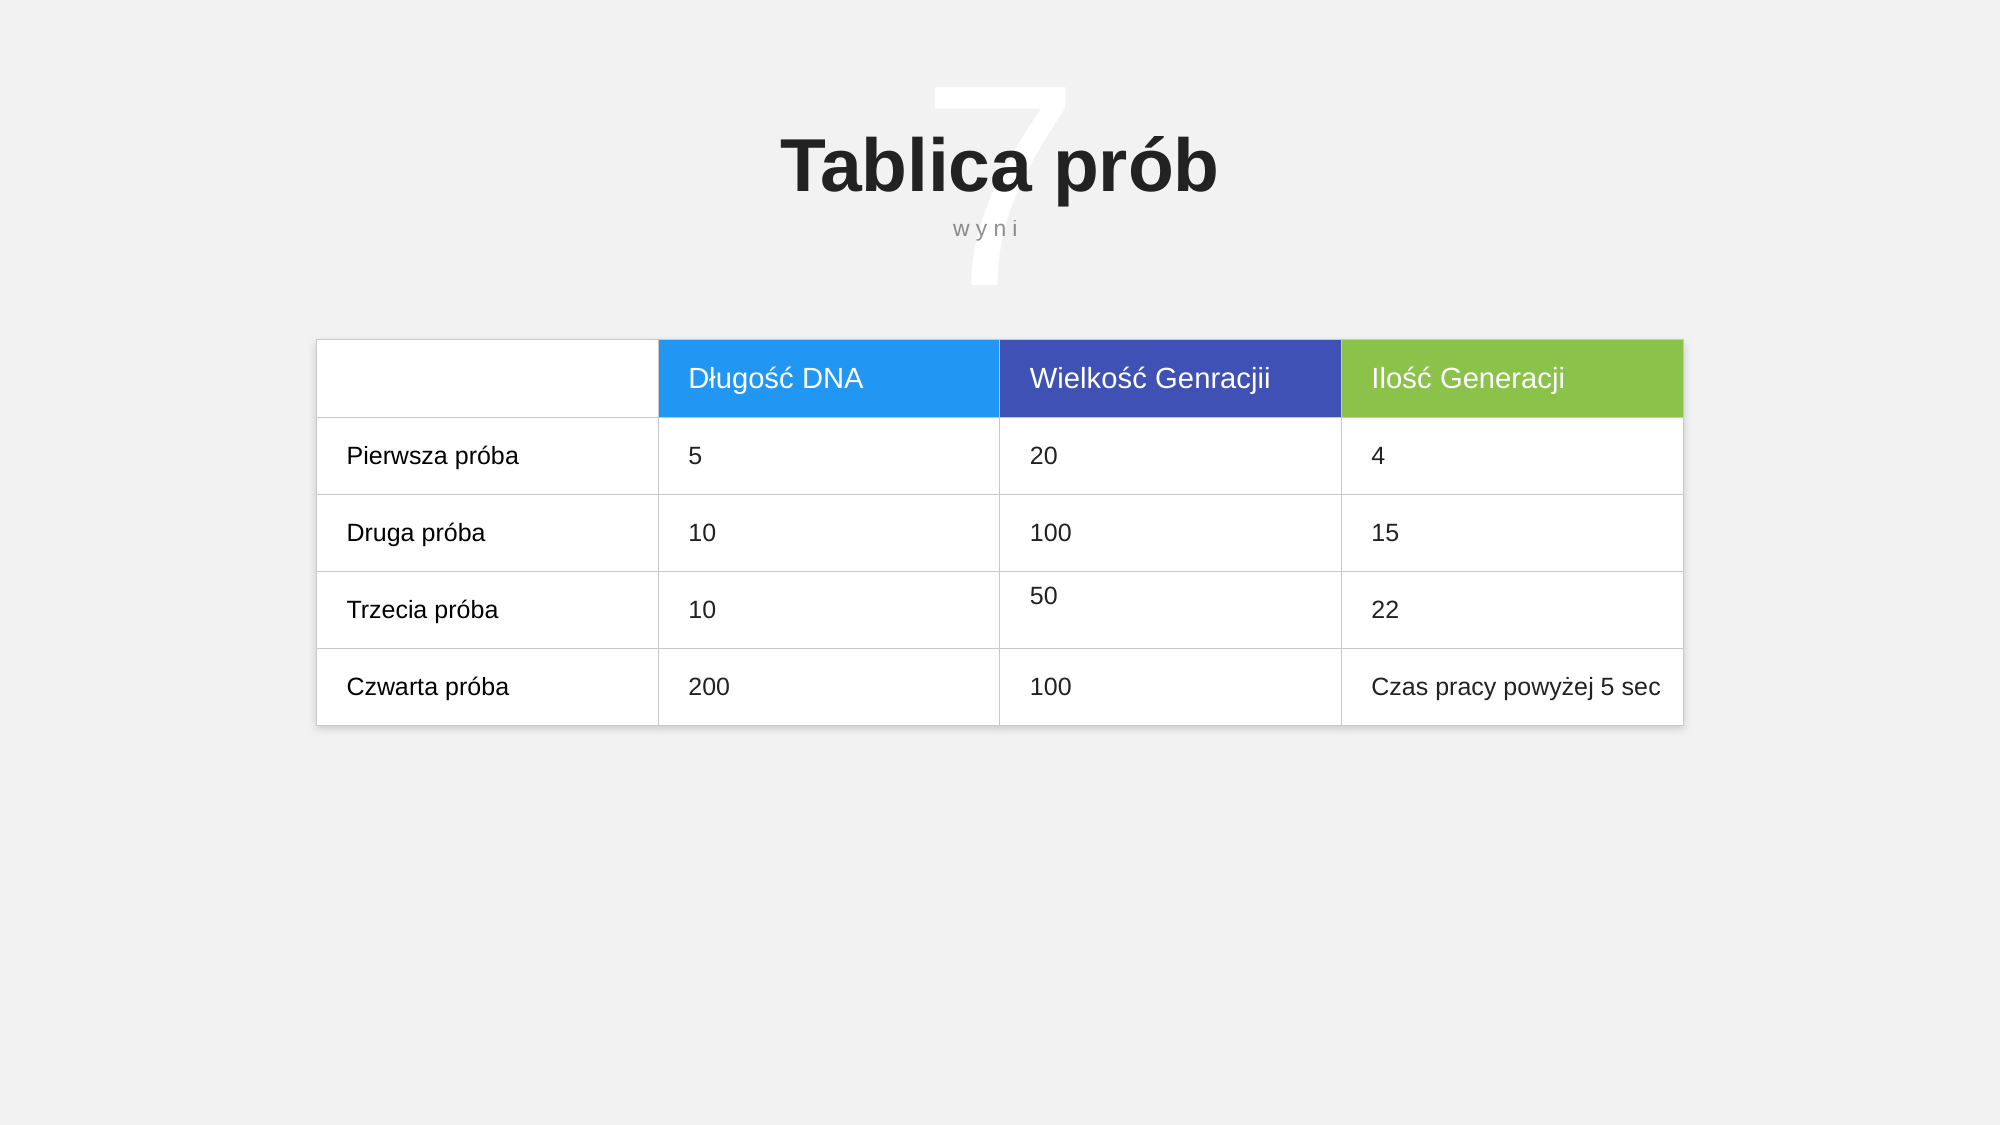

# Tablica prób
wyniki
|  | Długość DNA | Wielkość Genracjii | Ilość Generacji |
| --- | --- | --- | --- |
| Pierwsza próba | 5 | 20 | 4 |
| Druga próba | 10 | 100 | 15 |
| Trzecia próba | 10 | 50 | 22 |
| Czwarta próba | 200 | 100 | Czas pracy powyżej 5 sec |